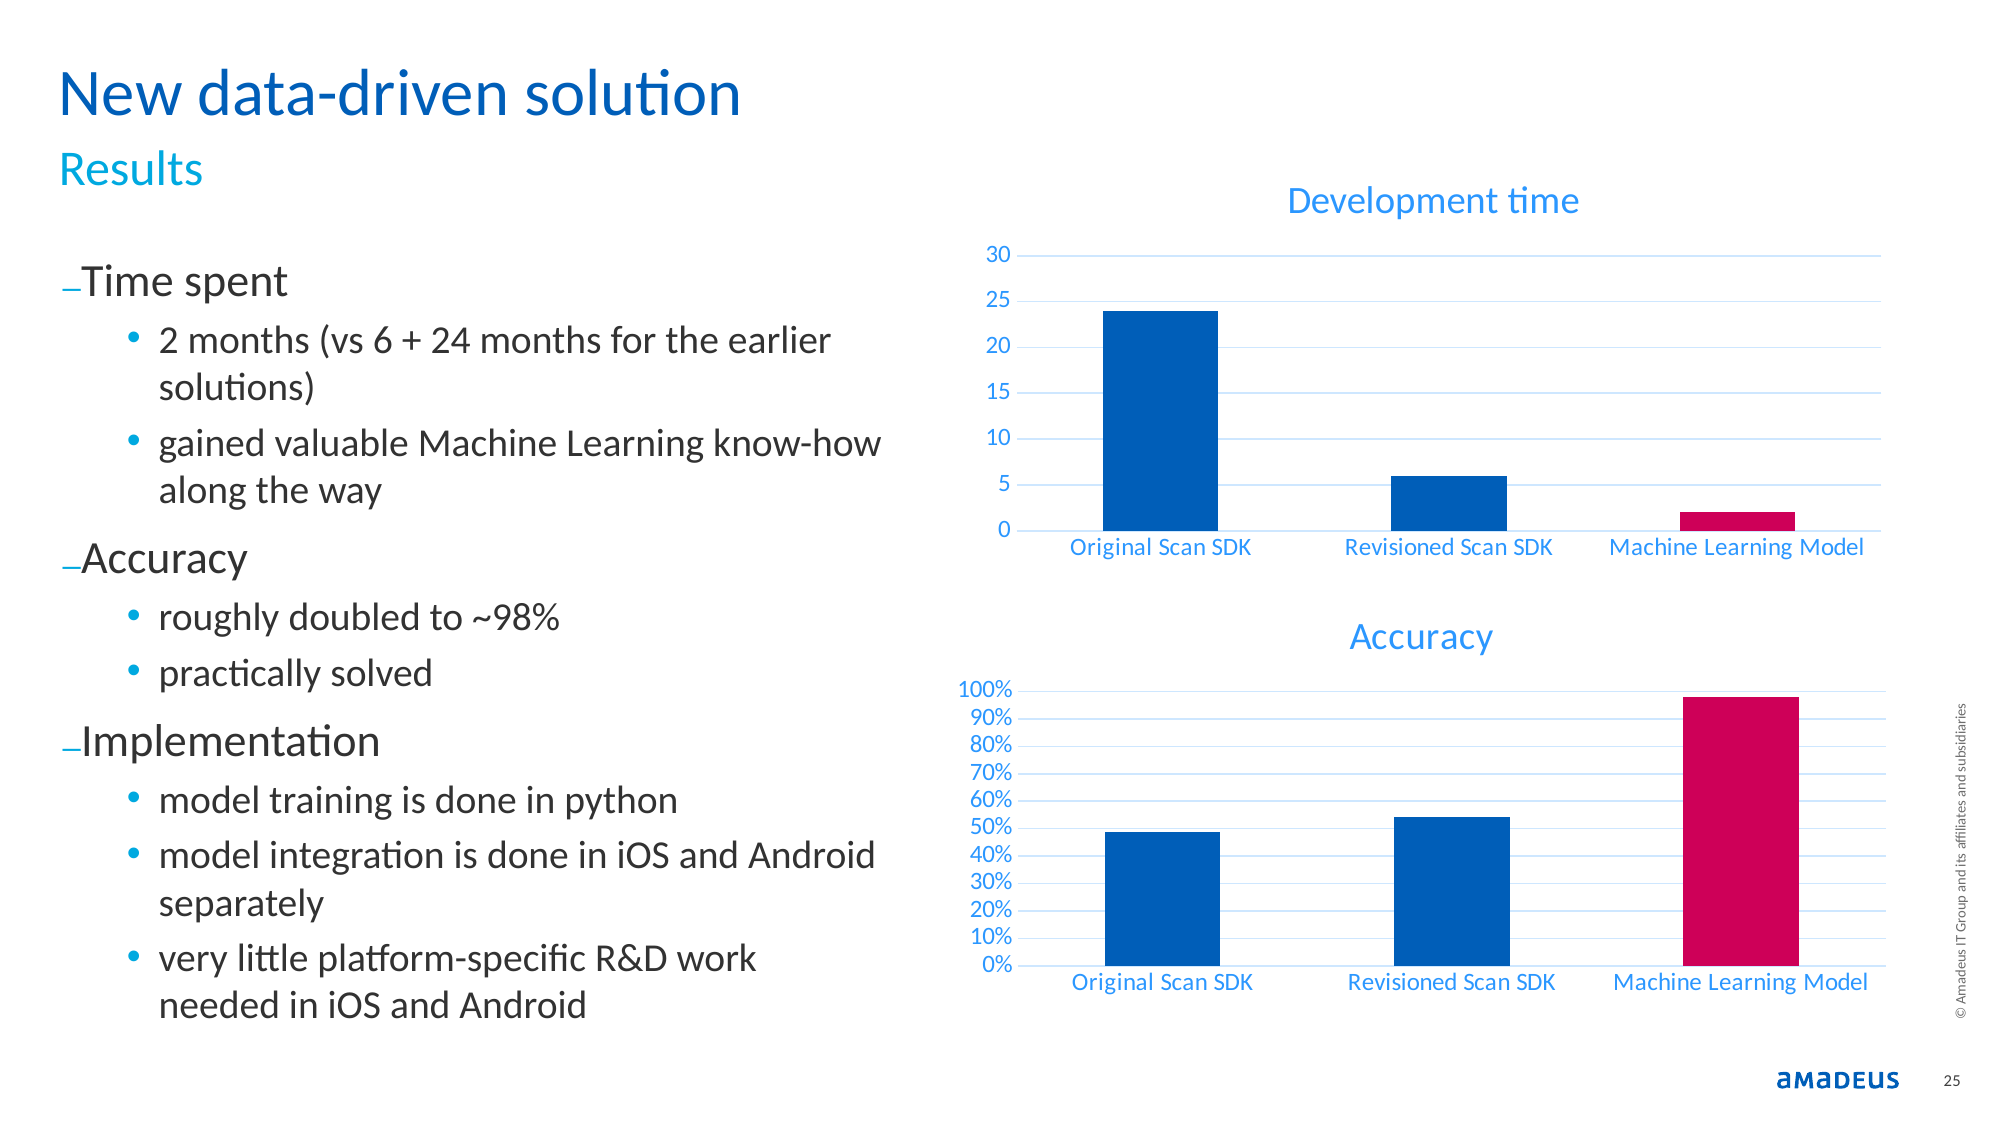

# New data-driven solution
Results

### Chart: Development time

| Category | Months |
|---|---|
| Original Scan SDK | 24.0 |
| Revisioned Scan SDK | 6.0 |
| Machine Learning Model | 2.0 |
Time spent
2 months (vs 6 + 24 months for the earlier solutions)
gained valuable Machine Learning know-how along the way
Accuracy
roughly doubled to ~98%
practically solved
Implementation
model training is done in python
model integration is done in iOS and Android separately
very little platform-specific R&D work needed in iOS and Android

### Chart: Accuracy

| Category | Accuracy |
|---|---|
| Original Scan SDK | 0.4875 |
| Revisioned Scan SDK | 0.5412 |
| Machine Learning Model | 0.9805 |
© Amadeus IT Group and its affiliates and subsidiaries
25
265ced1609a17cf1a5979880a2ad364653895ae8